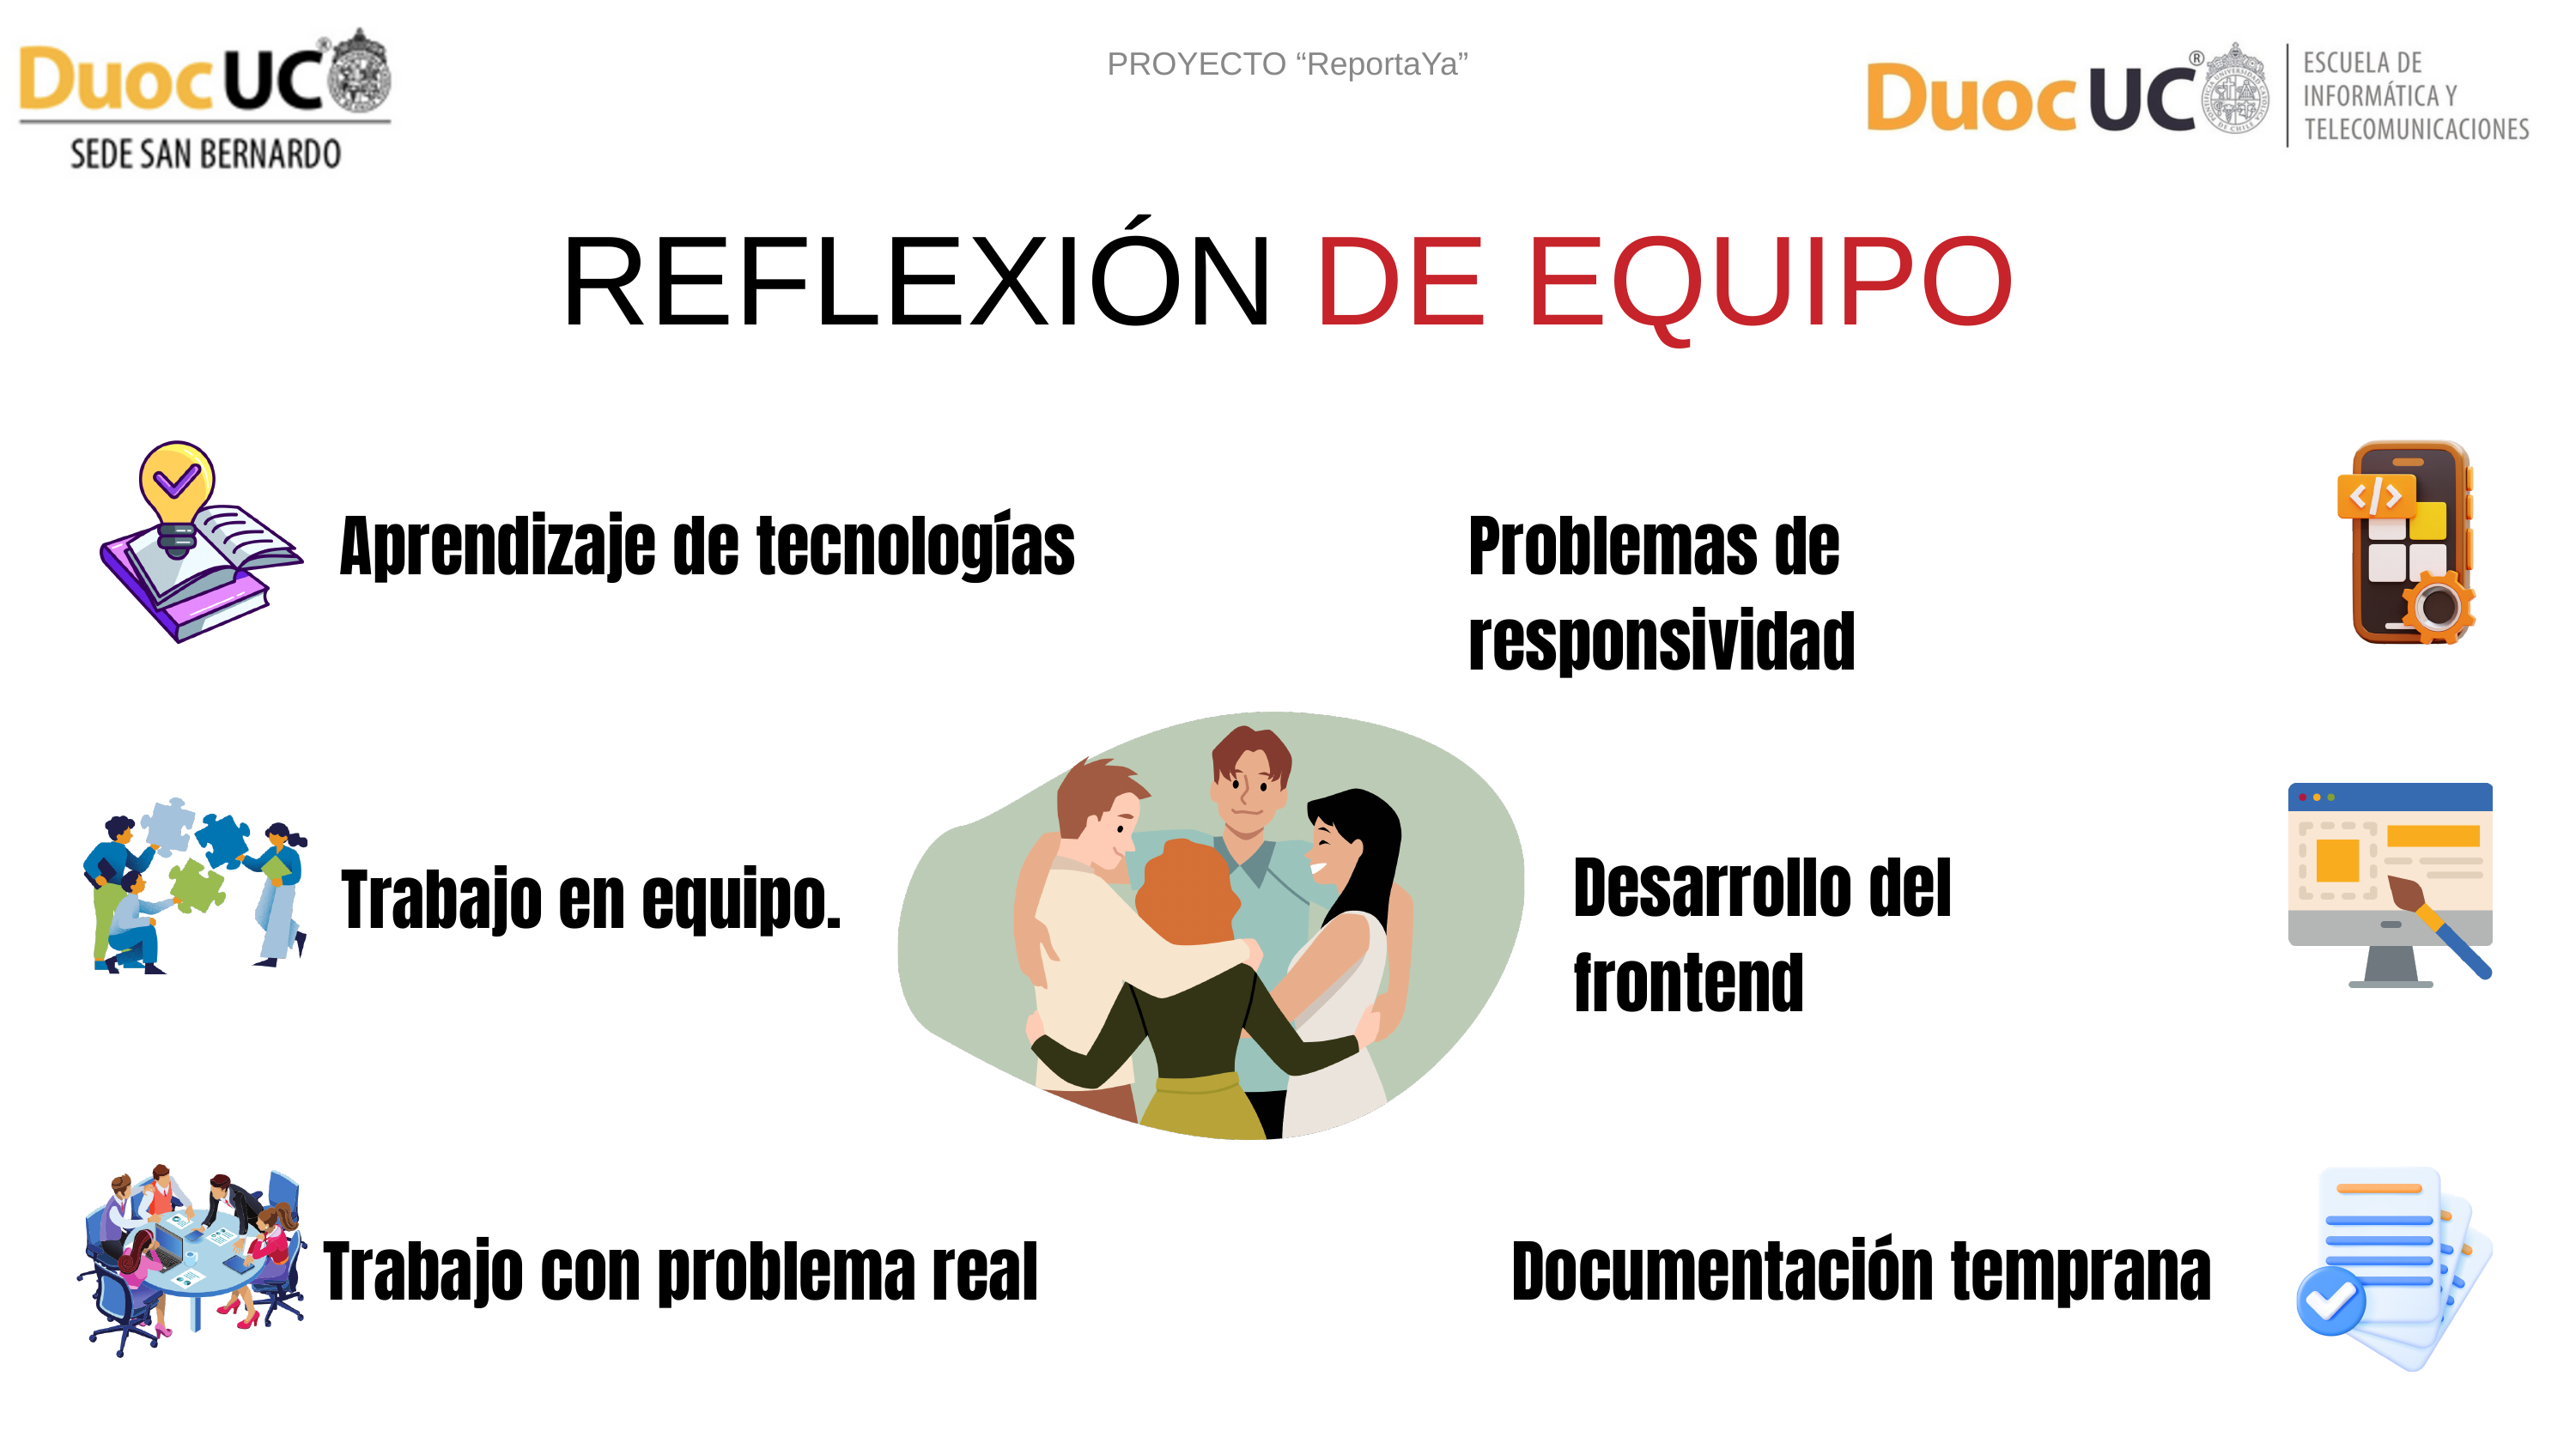

PROYECTO “ReportaYa”
REFLEXIÓN DE EQUIPO

Aprendizaje de tecnologías
Problemas de responsividad

Desarrollo del frontend
Trabajo en equipo.

Trabajo con problema real
Documentación temprana